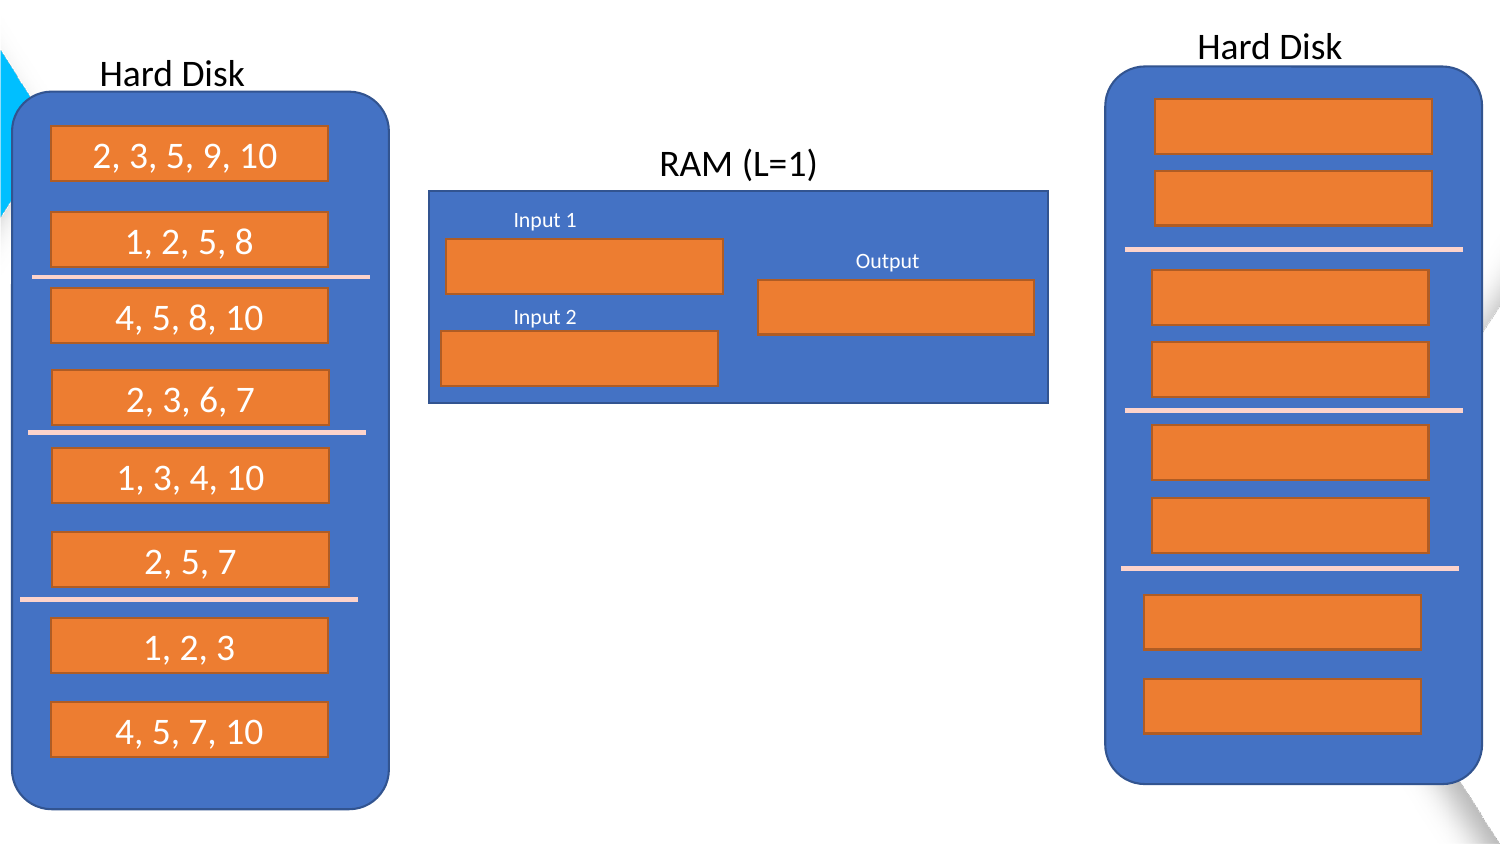

Hard Disk
Hard Disk

2, 3, 5, 9, 10
RAM (L=1)

Input 1
1, 2, 5, 8

Output

4, 5, 8, 10
Input 2

2, 3, 6, 7

1, 3, 4, 10

2, 5, 7

1, 2, 3

4, 5, 7, 10